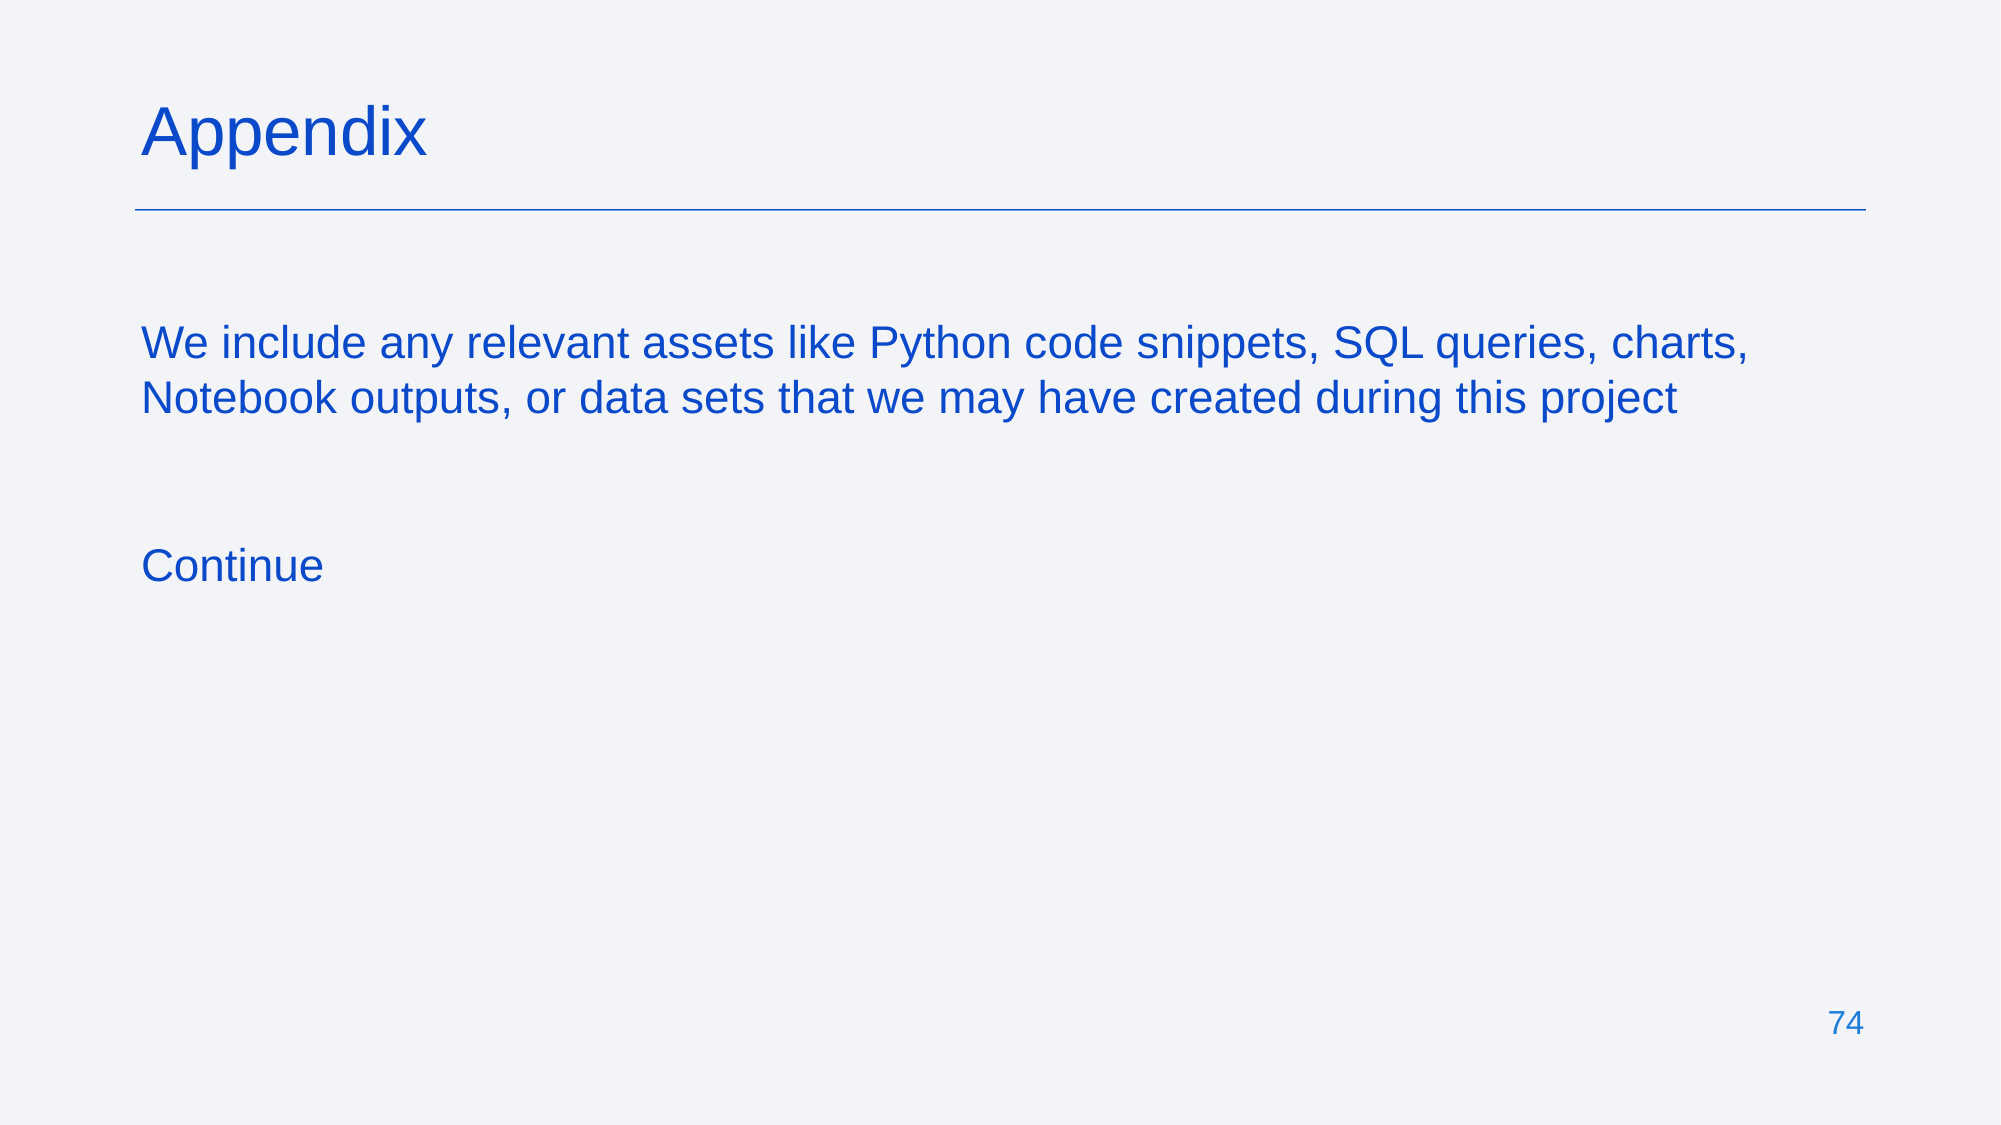

Appendix
We include any relevant assets like Python code snippets, SQL queries, charts, Notebook outputs, or data sets that we may have created during this project

Continue
74